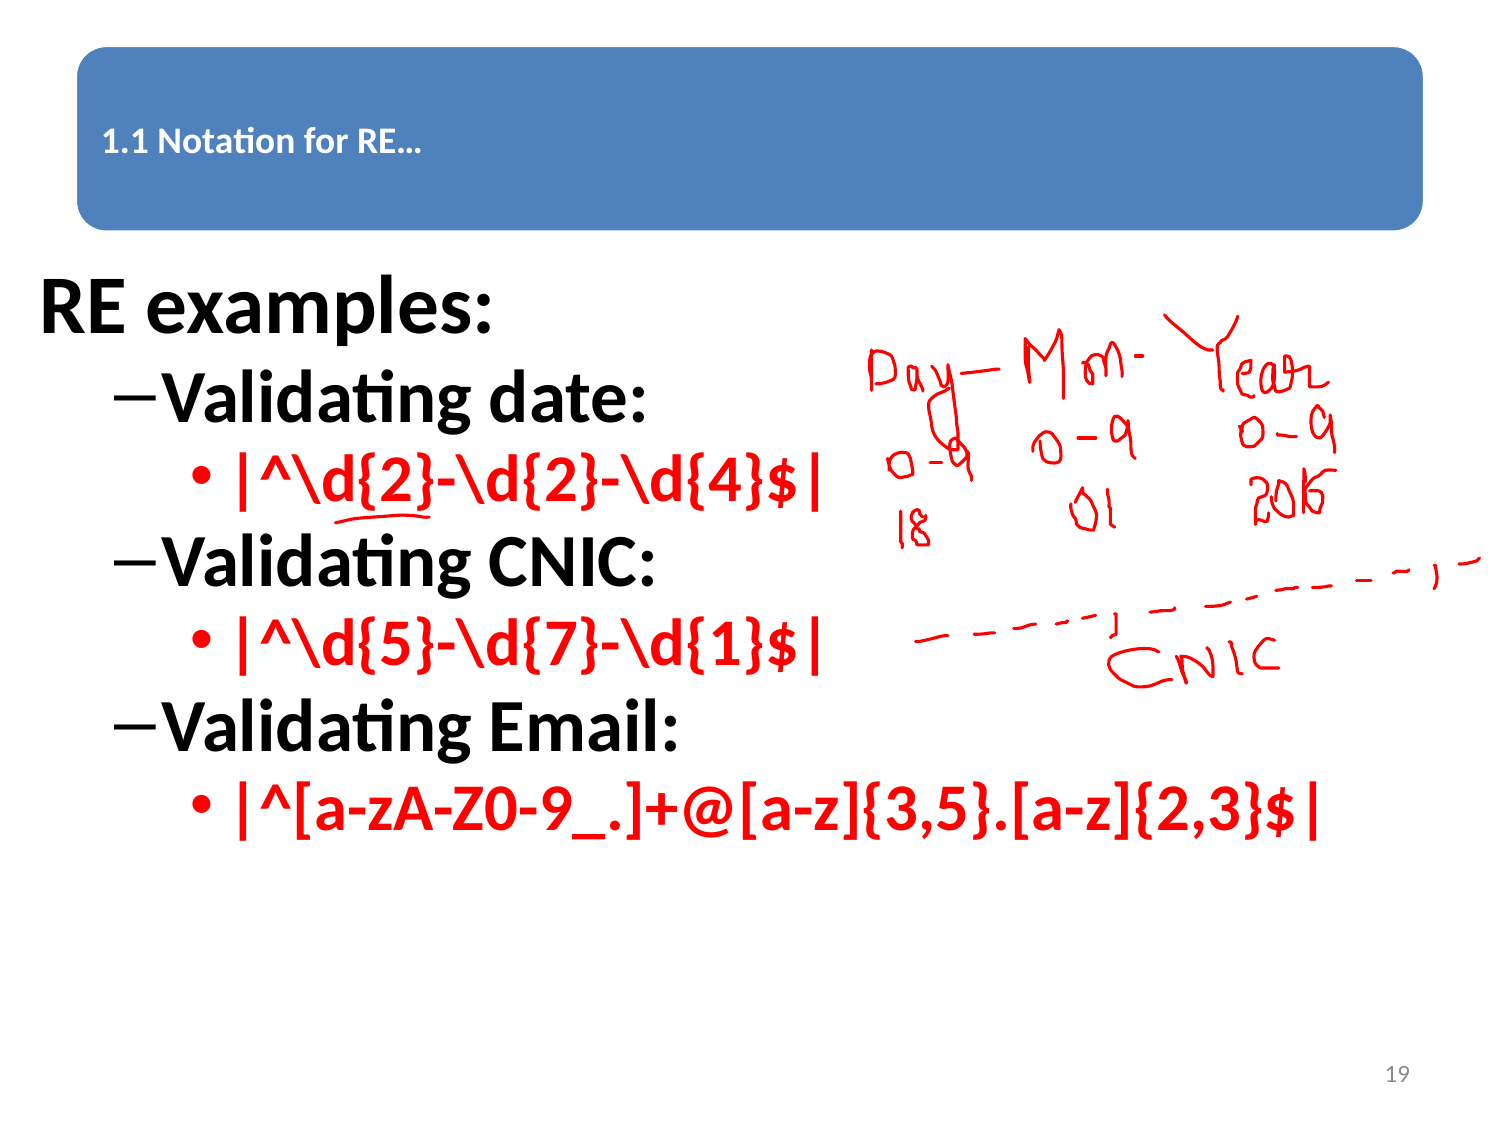

1.1 Notation for RE…
RE examples:
Validating date:
|^\d{2}-\d{2}-\d{4}$|
Validating CNIC:
|^\d{5}-\d{7}-\d{1}$|
Validating Email:
|^[a-zA-Z0-9_.]+@[a-z]{3,5}.[a-z]{2,3}$|

19